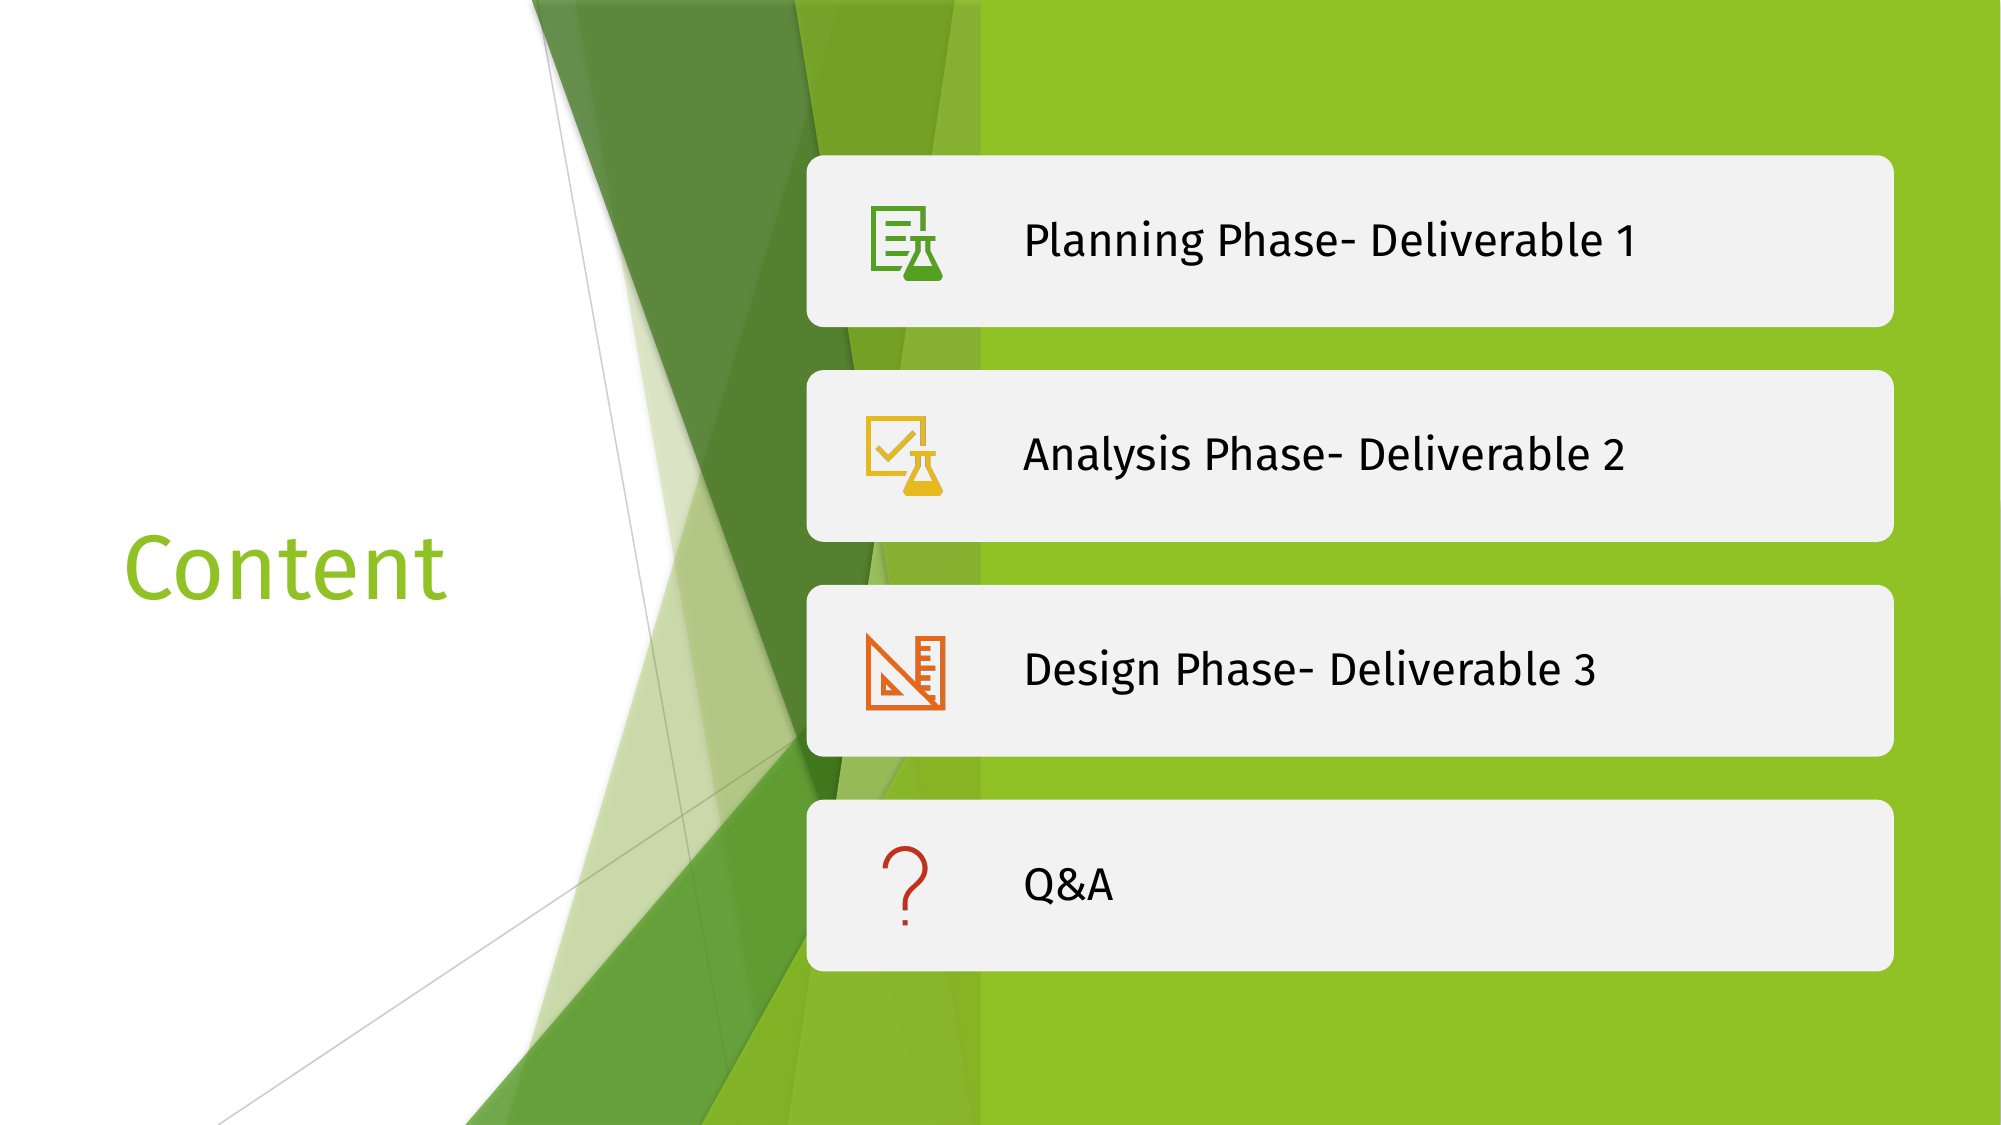

Planning Phase- Deliverable 1
Analysis Phase- Deliverable 2
Design Phase- Deliverable 3
Q&A
# Content